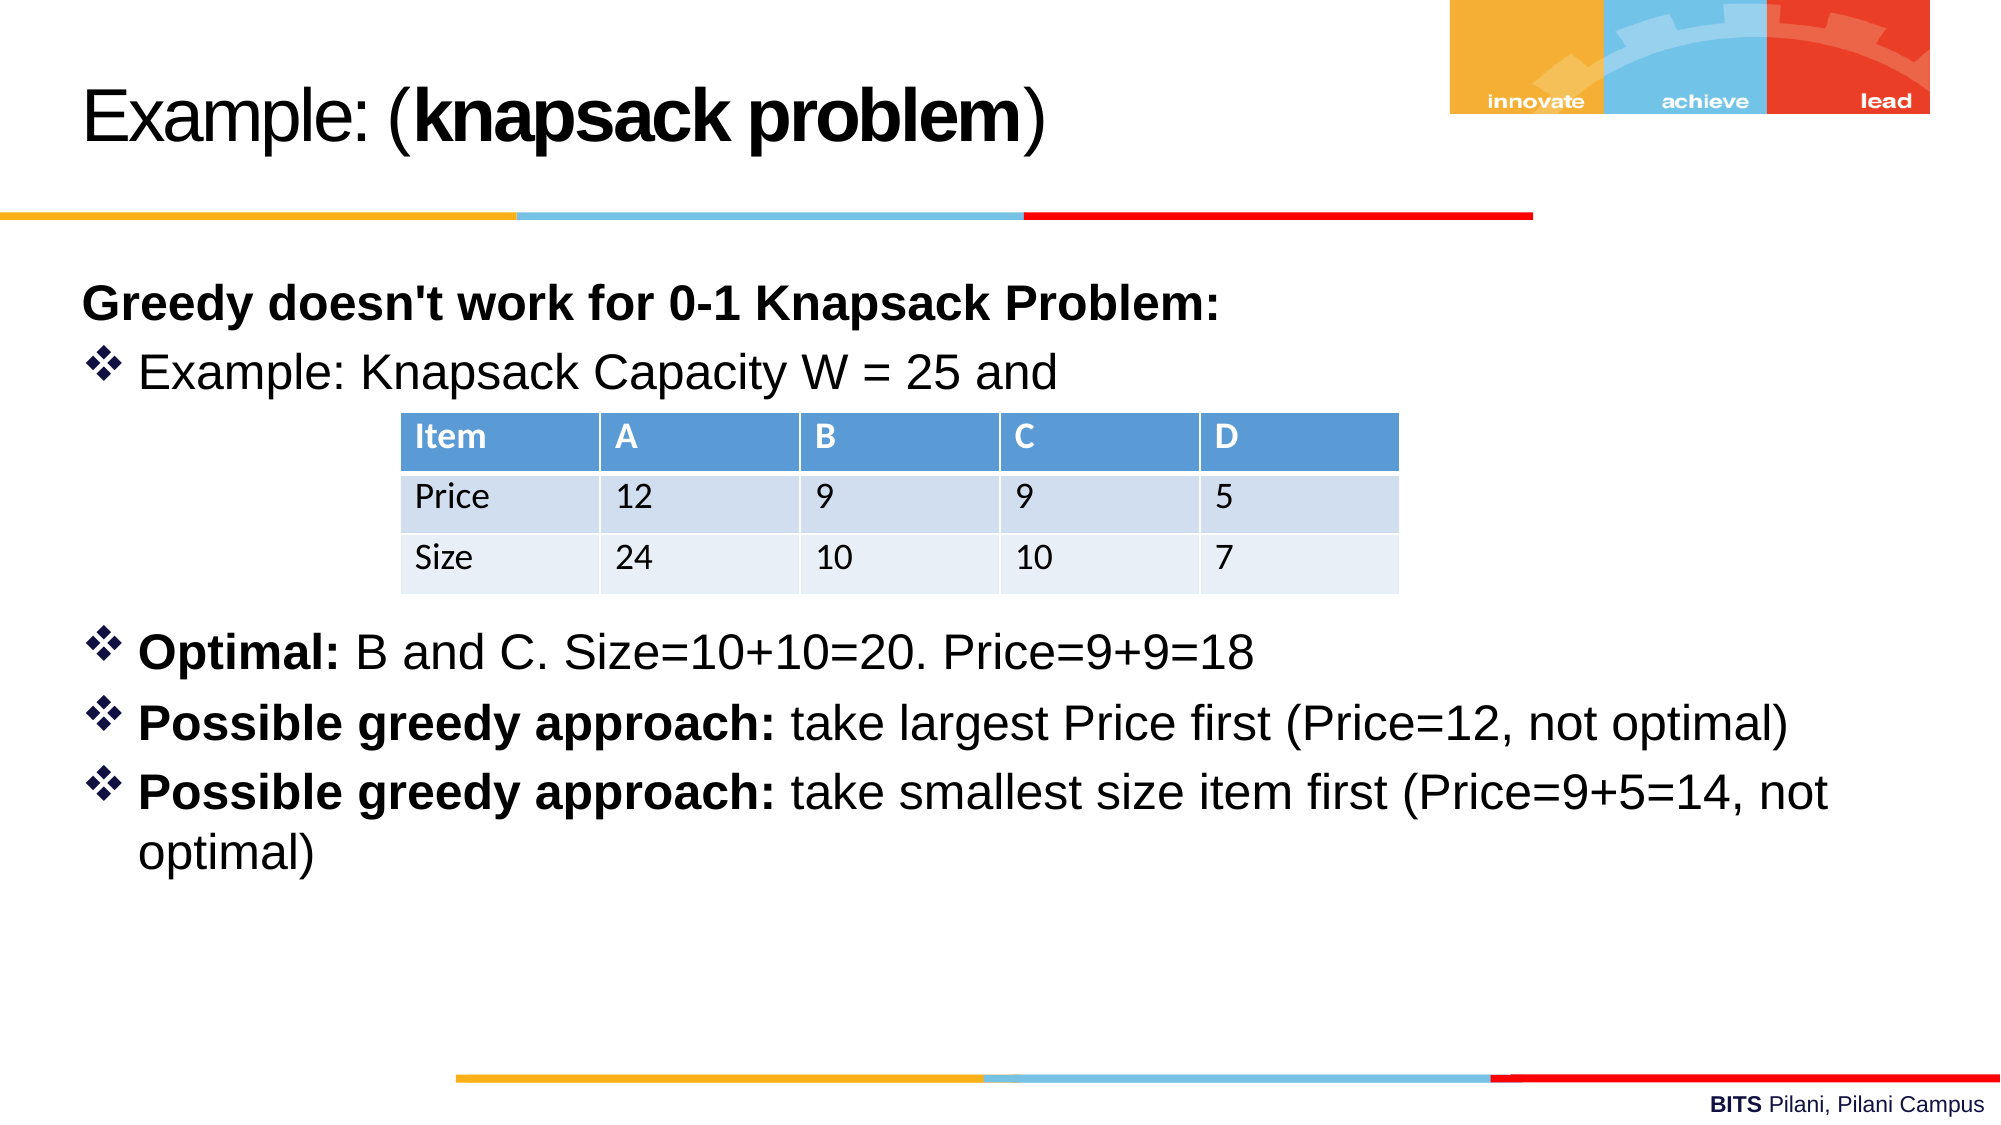

Example: (knapsack problem)
Greedy doesn't work for 0-1 Knapsack Problem:
Example: Knapsack Capacity W = 25 and

Optimal: B and C. Size=10+10=20. Price=9+9=18
Possible greedy approach: take largest Price first (Price=12, not optimal)
Possible greedy approach: take smallest size item first (Price=9+5=14, not optimal)
| Item | A | B | C | D |
| --- | --- | --- | --- | --- |
| Price | 12 | 9 | 9 | 5 |
| Size | 24 | 10 | 10 | 7 |